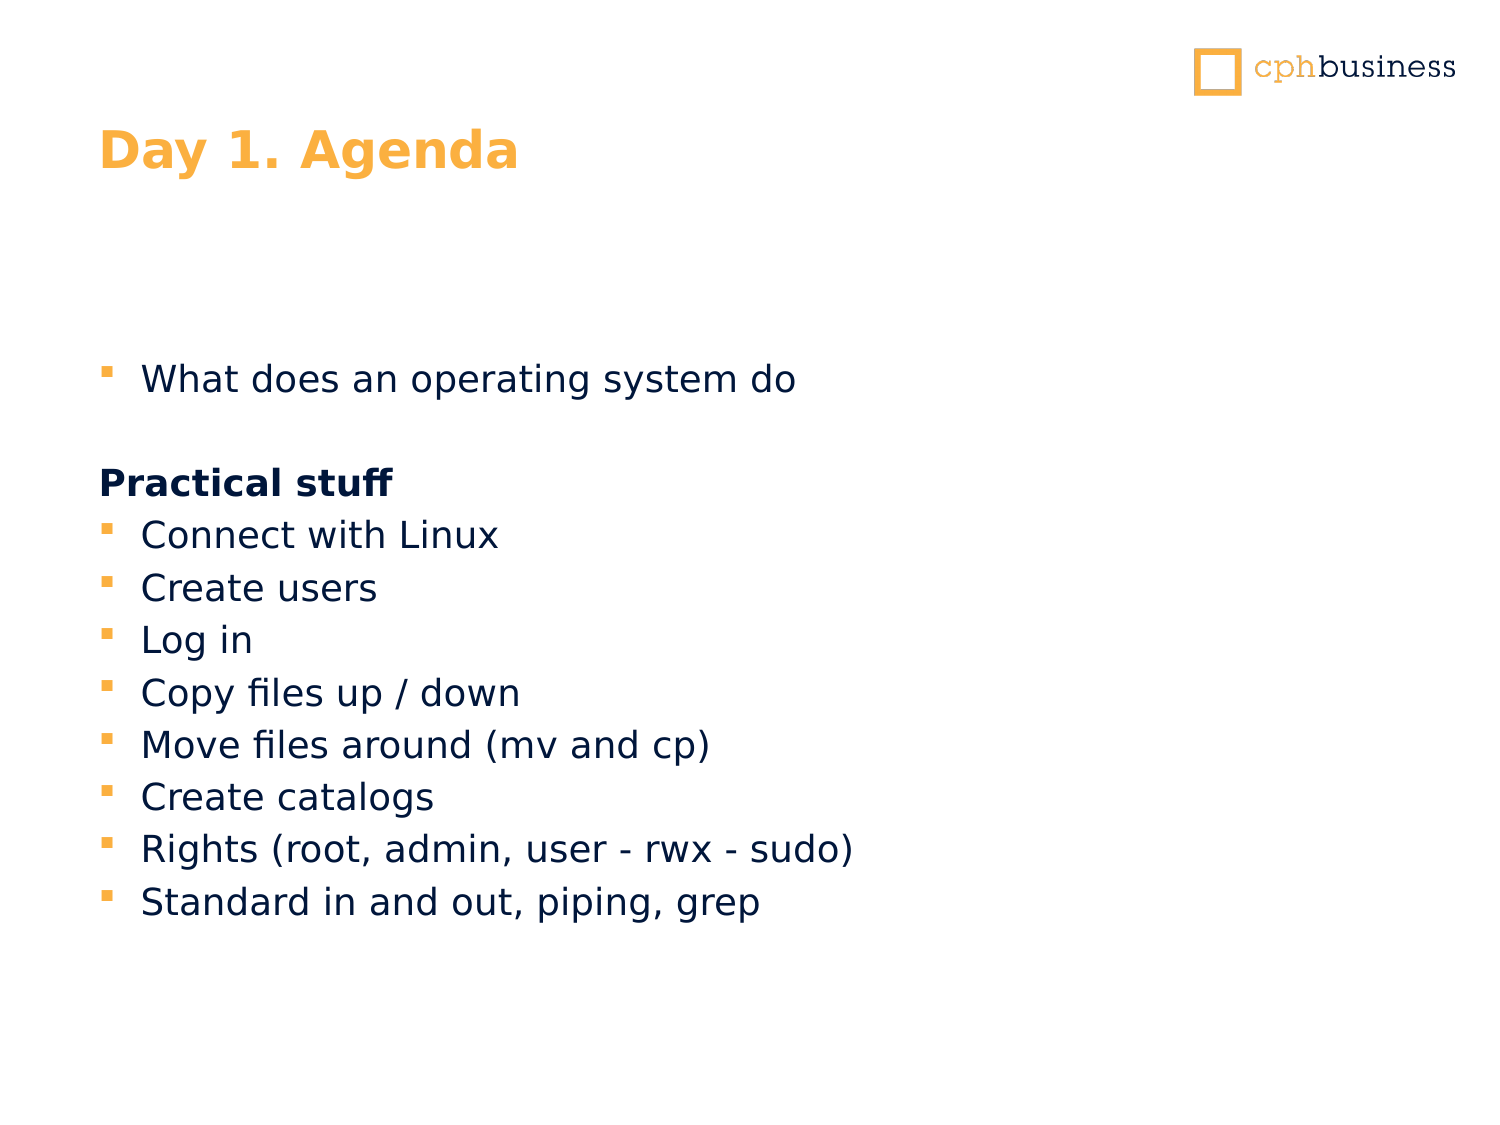

Day 1. Agenda
What does an operating system do

Practical stuff
Connect with Linux
Create users
Log in
Copy files up / down
Move files around (mv and cp)
Create catalogs
Rights (root, admin, user - rwx - sudo)
Standard in and out, piping, grep